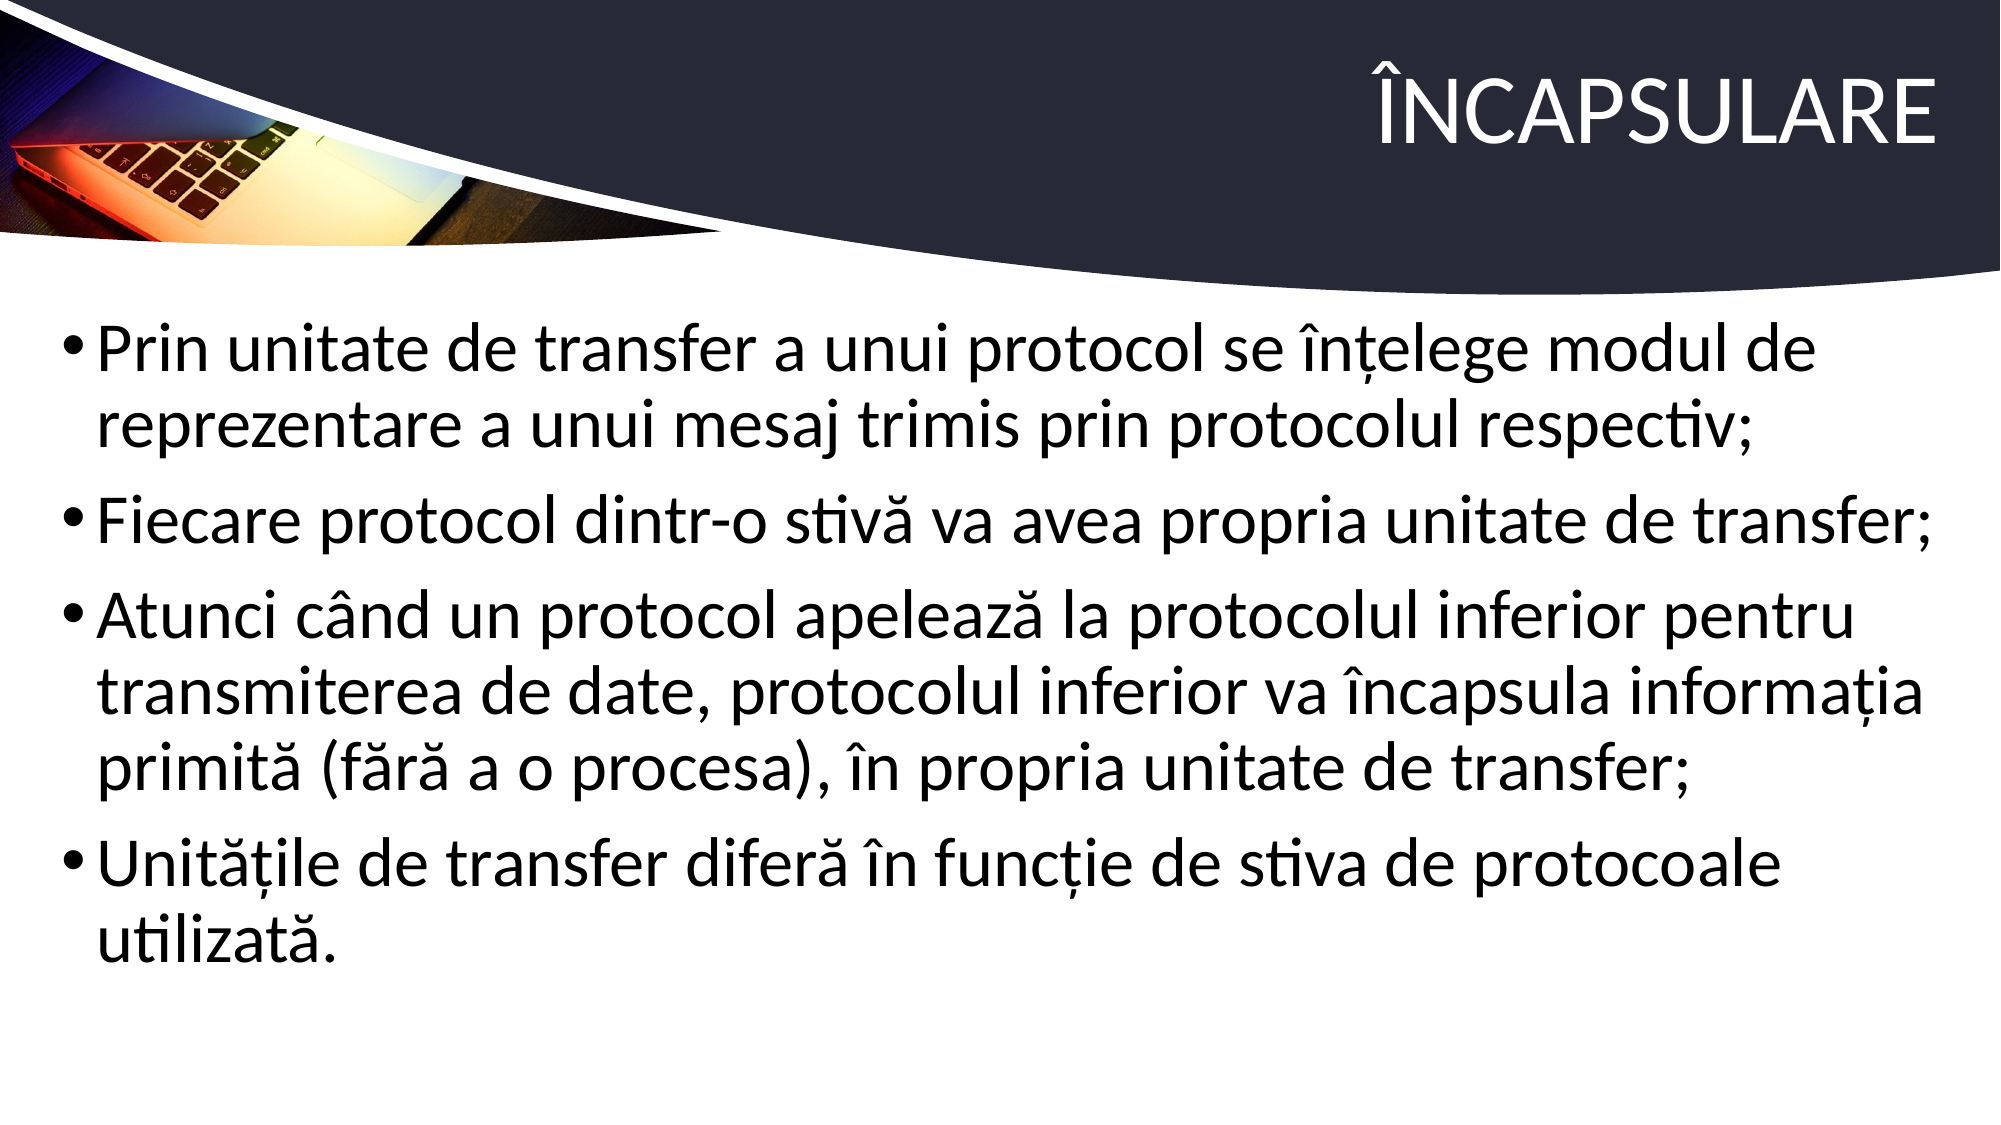

# Încapsulare
Prin unitate de transfer a unui protocol se înțelege modul de reprezentare a unui mesaj trimis prin protocolul respectiv;
Fiecare protocol dintr-o stivă va avea propria unitate de transfer;
Atunci când un protocol apelează la protocolul inferior pentru transmiterea de date, protocolul inferior va încapsula informația primită (fără a o procesa), în propria unitate de transfer;
Unitățile de transfer diferă în funcție de stiva de protocoale utilizată.